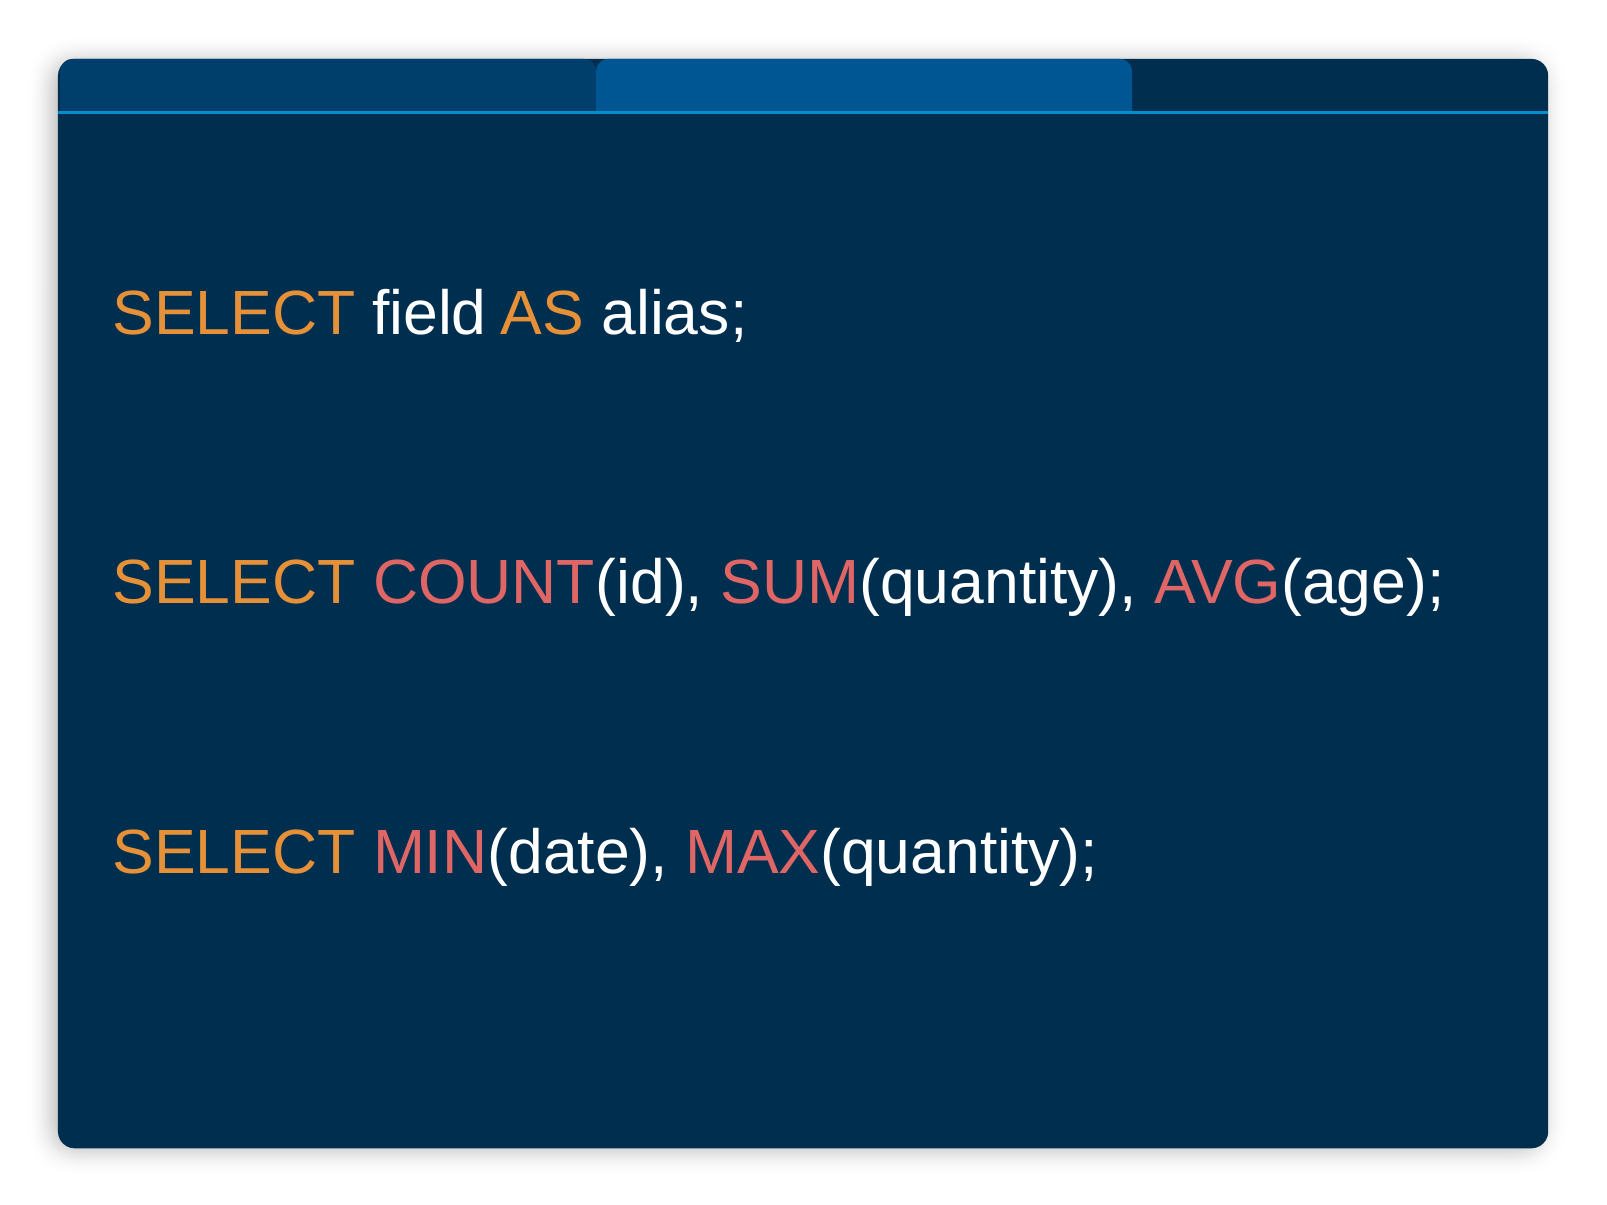

# SELECT field AS alias;

SELECT COUNT(id), SUM(quantity), AVG(age);

SELECT MIN(date), MAX(quantity);